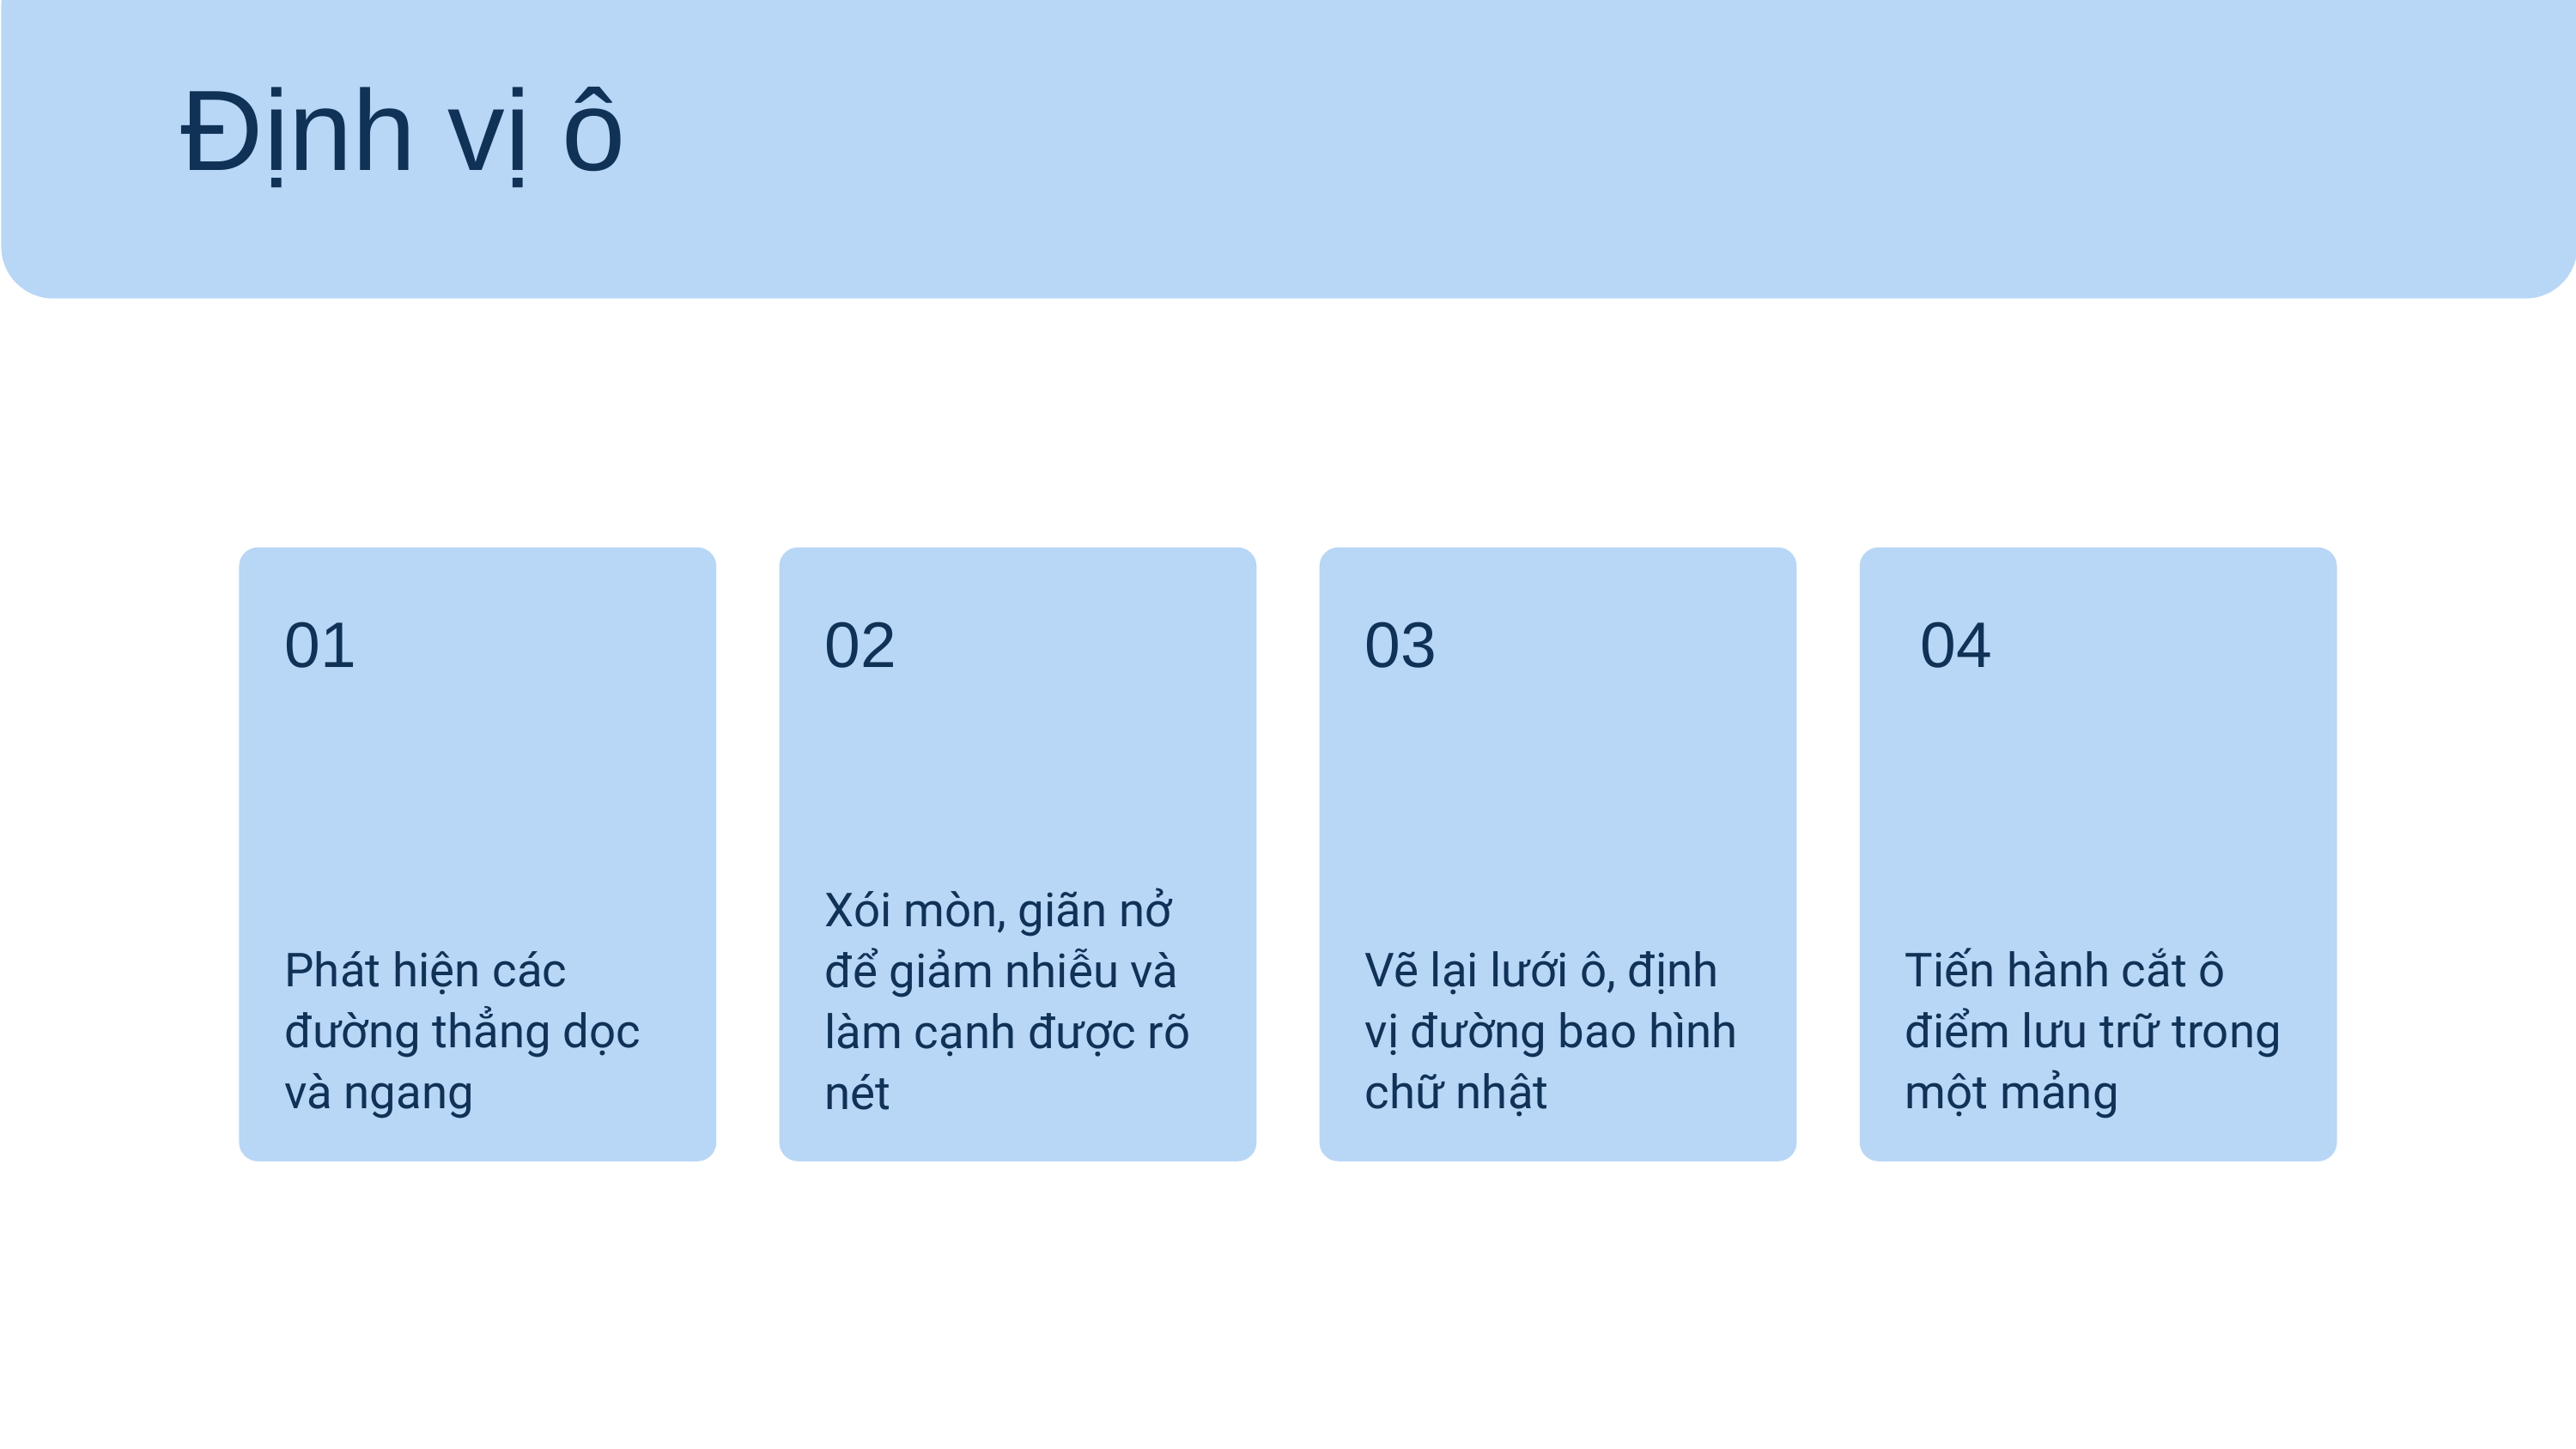

Định vị ô

01
02
03
04
Xói mòn, giãn nở để giảm nhiễu và làm cạnh được rõ nét
Phát hiện các đường thẳng dọc và ngang
Vẽ lại lưới ô, định vị đường bao hình chữ nhật
Tiến hành cắt ô điểm lưu trữ trong một mảng